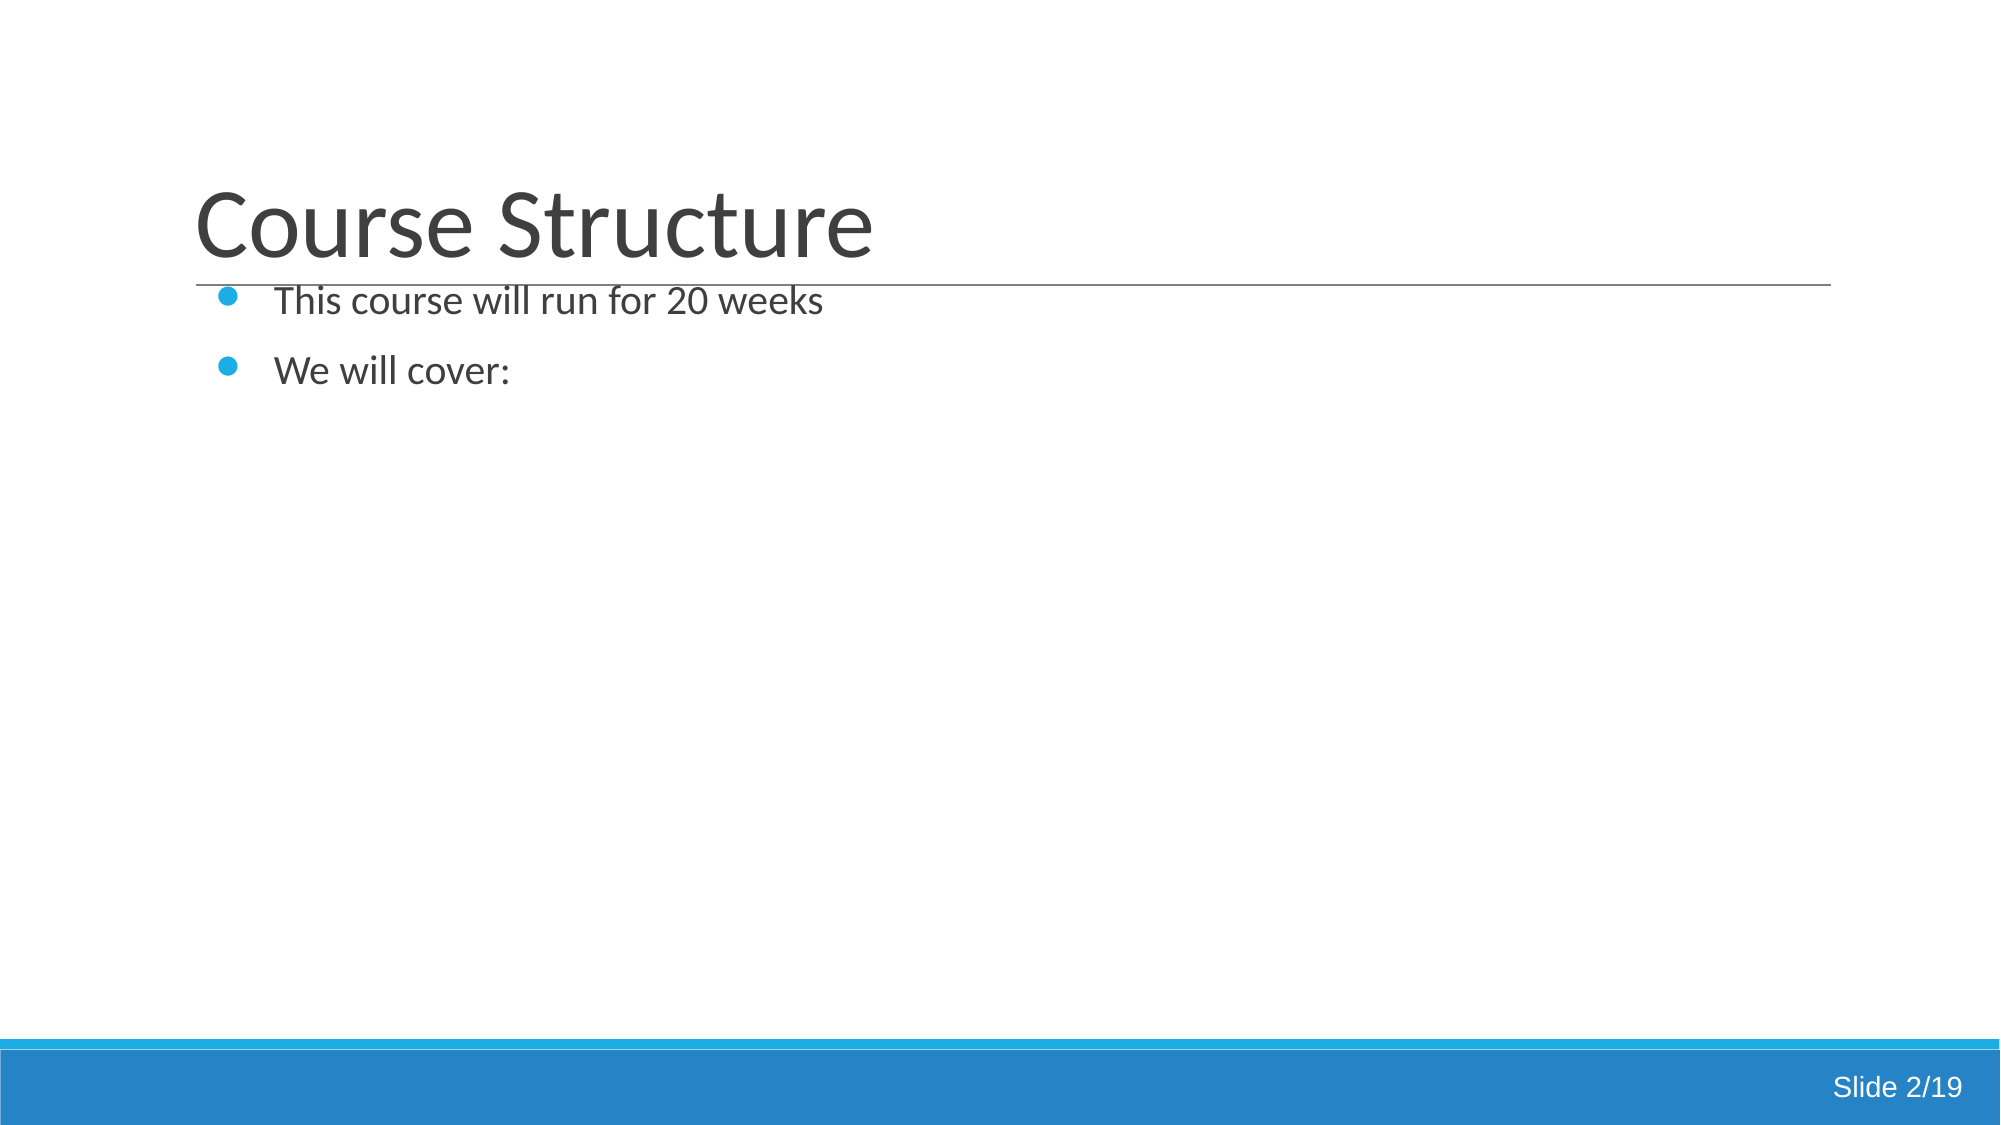

# Course Structure
This course will run for 20 weeks
We will cover:
Slide 2/19